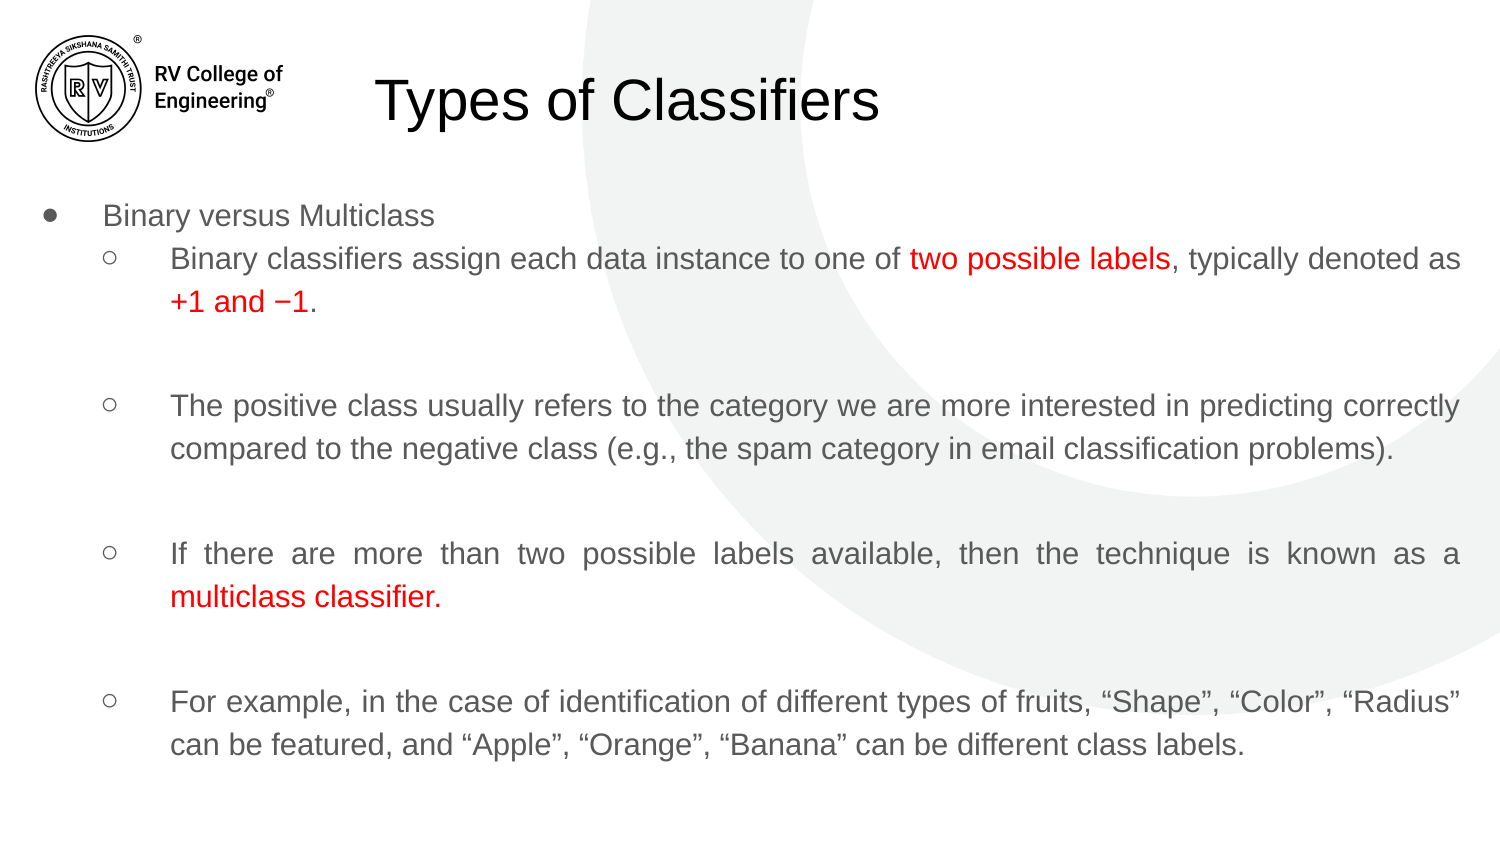

# Types of Classifiers
Binary versus Multiclass
Binary classifiers assign each data instance to one of two possible labels, typically denoted as +1 and −1.

The positive class usually refers to the category we are more interested in predicting correctly compared to the negative class (e.g., the spam category in email classification problems).

If there are more than two possible labels available, then the technique is known as a multiclass classifier.

For example, in the case of identification of different types of fruits, “Shape”, “Color”, “Radius” can be featured, and “Apple”, “Orange”, “Banana” can be different class labels.